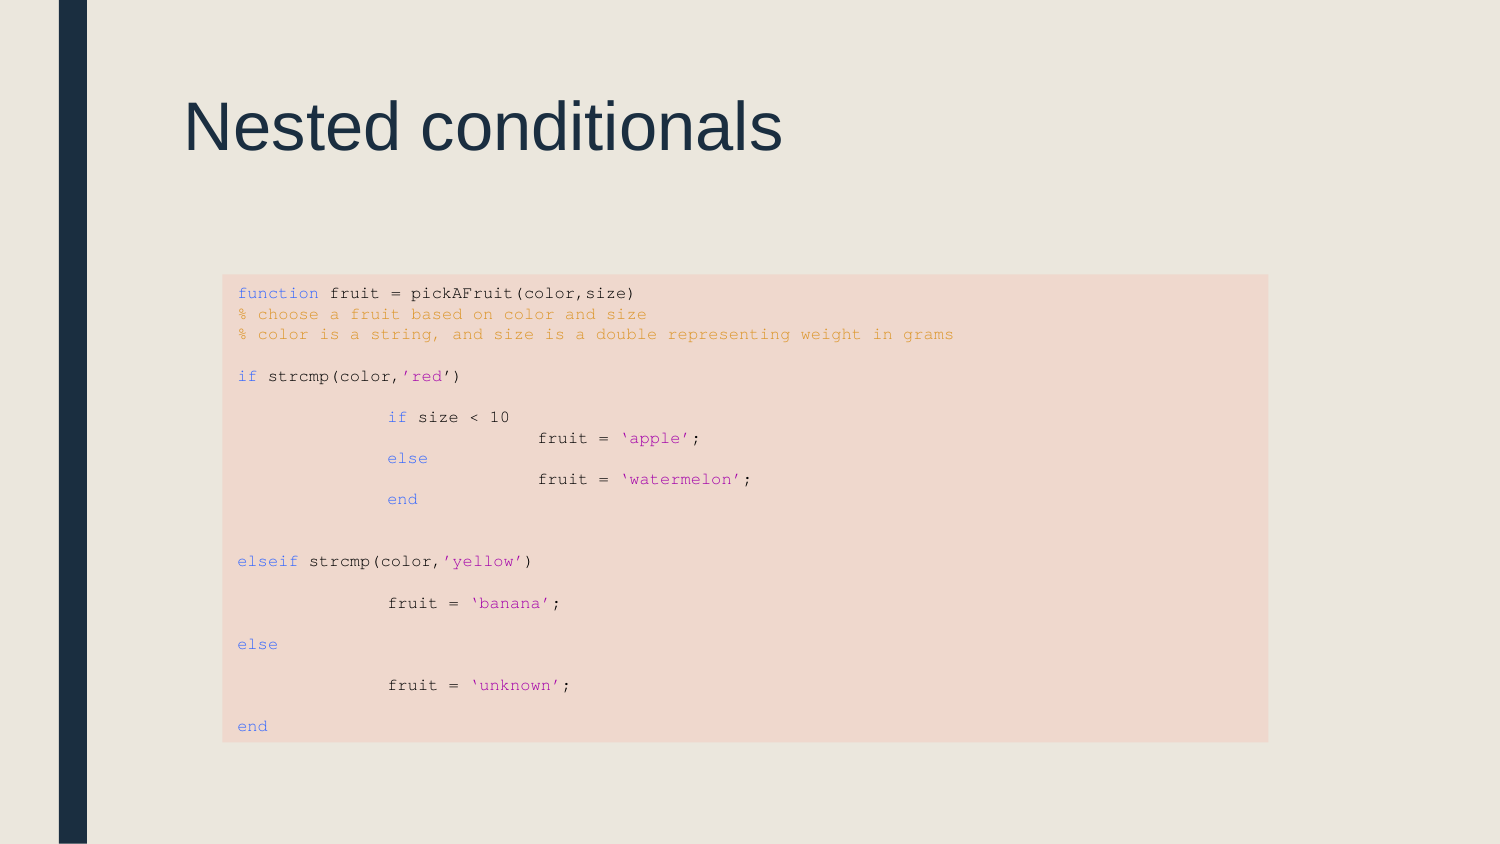

# Nested conditionals
function fruit = pickAFruit(color,size)
% choose a fruit based on color and size
% color is a string, and size is a double representing weight in grams

if strcmp(color,’red’)

	if size < 10
		fruit = ‘apple’;
	else
		fruit = ‘watermelon’;
	end

elseif strcmp(color,’yellow’)

	fruit = ‘banana’;

else

	fruit = ‘unknown’;

end